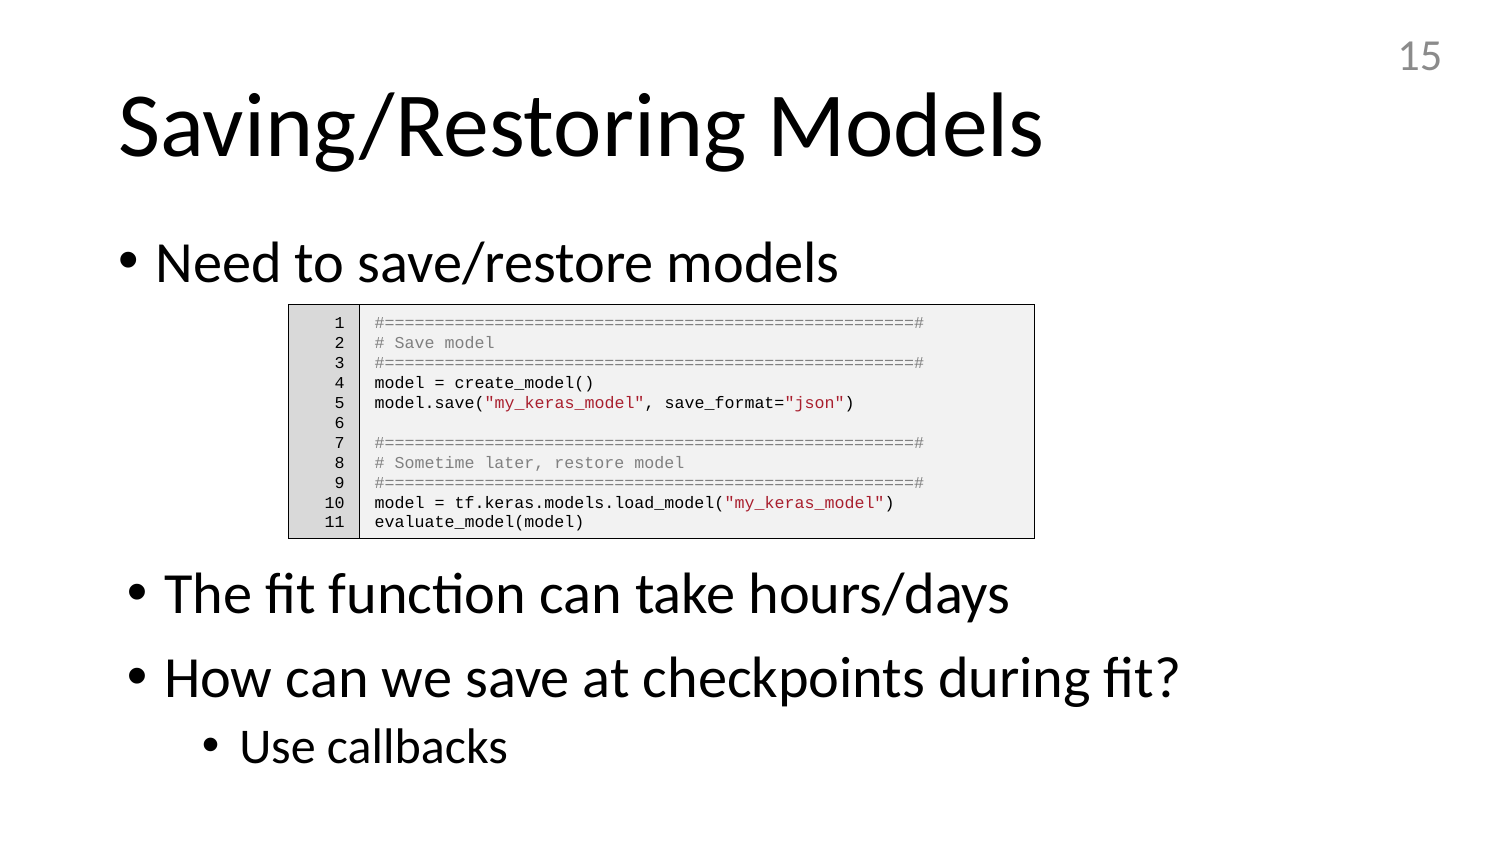

15
# Saving/Restoring Models
Need to save/restore models
1
2
3
4
5
6
7
8
9
10
11
#=====================================================#
# Save model
#=====================================================#
model = create_model()
model.save("my_keras_model", save_format="json")

#=====================================================#
# Sometime later, restore model
#=====================================================#
model = tf.keras.models.load_model("my_keras_model")
evaluate_model(model)
The fit function can take hours/days
How can we save at checkpoints during fit?
Use callbacks